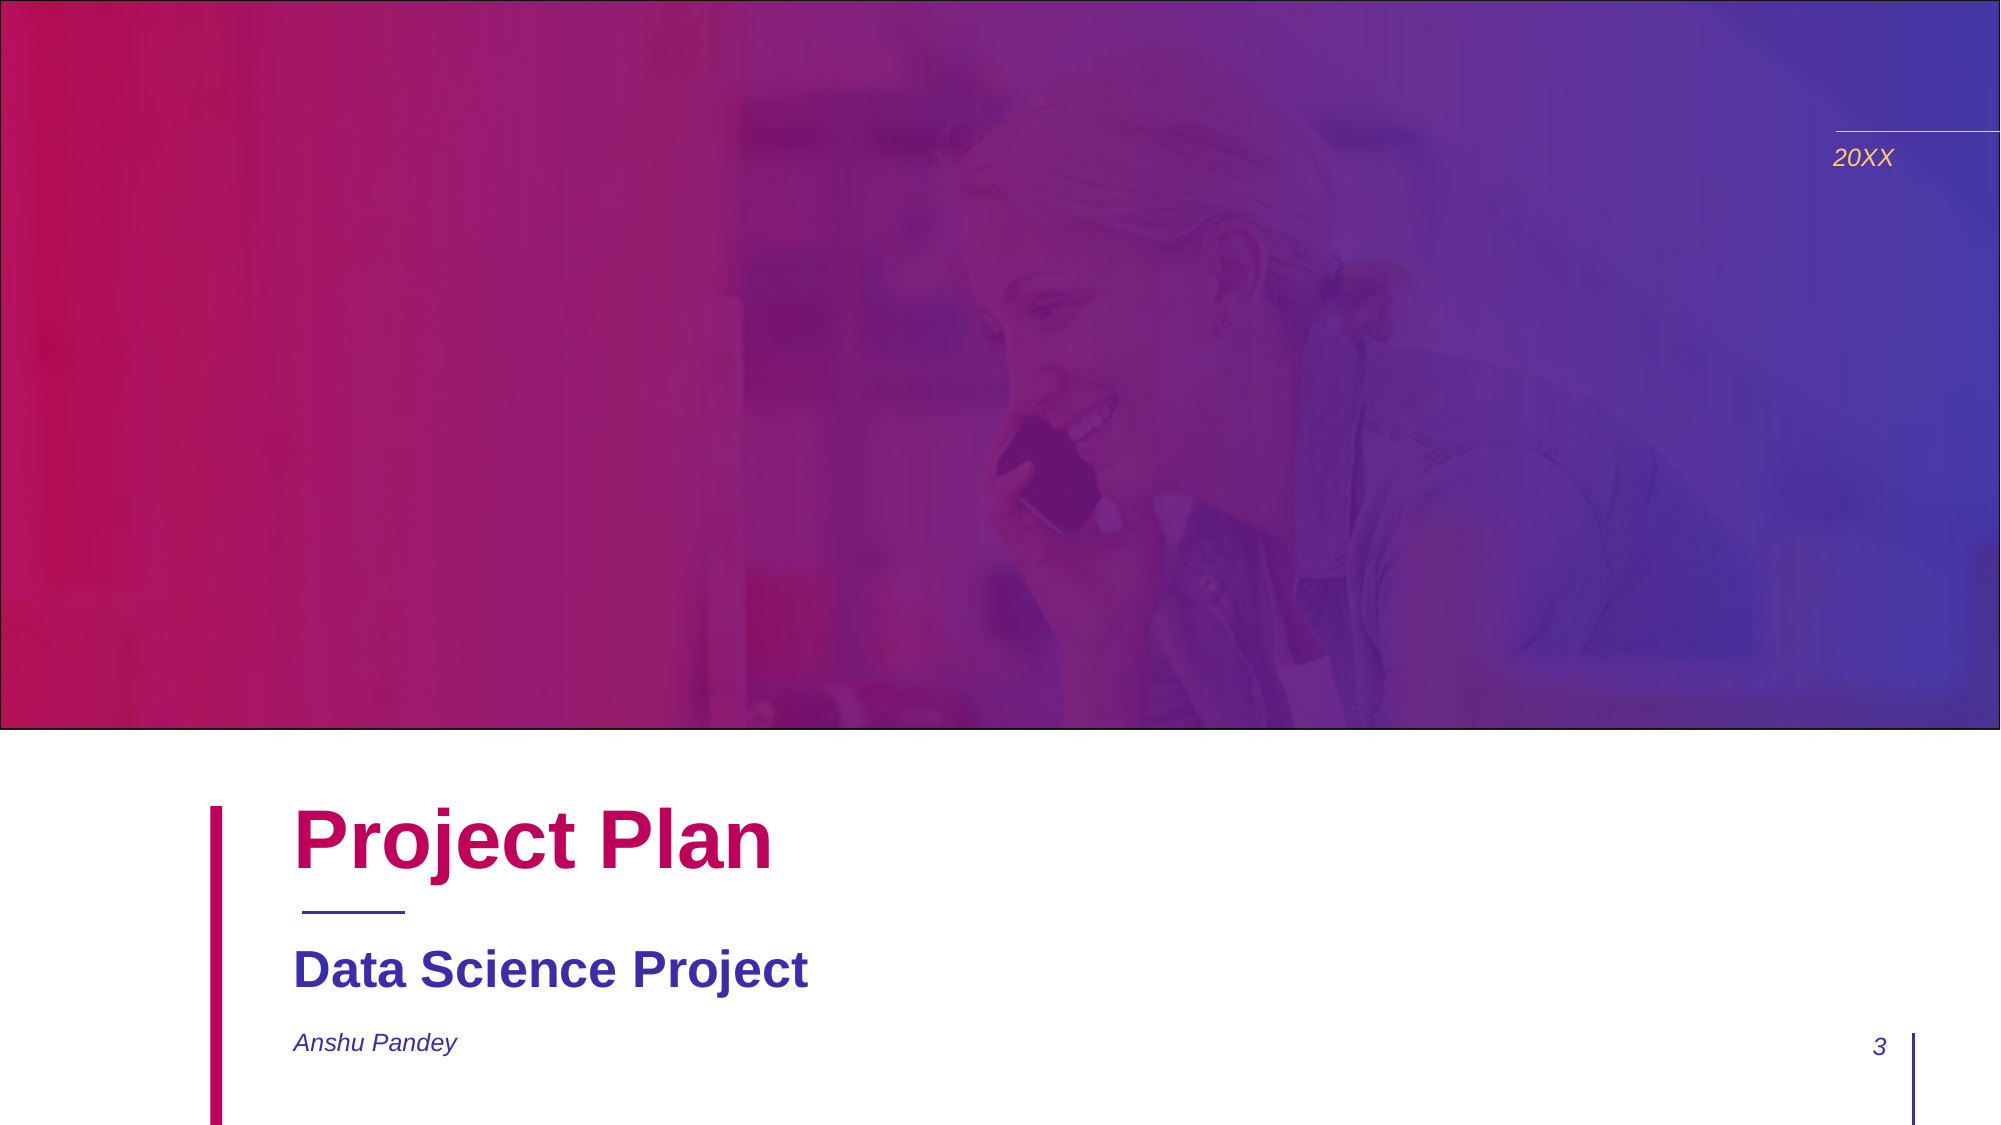

20XX
# Project Plan
Data Science Project
Anshu Pandey
3